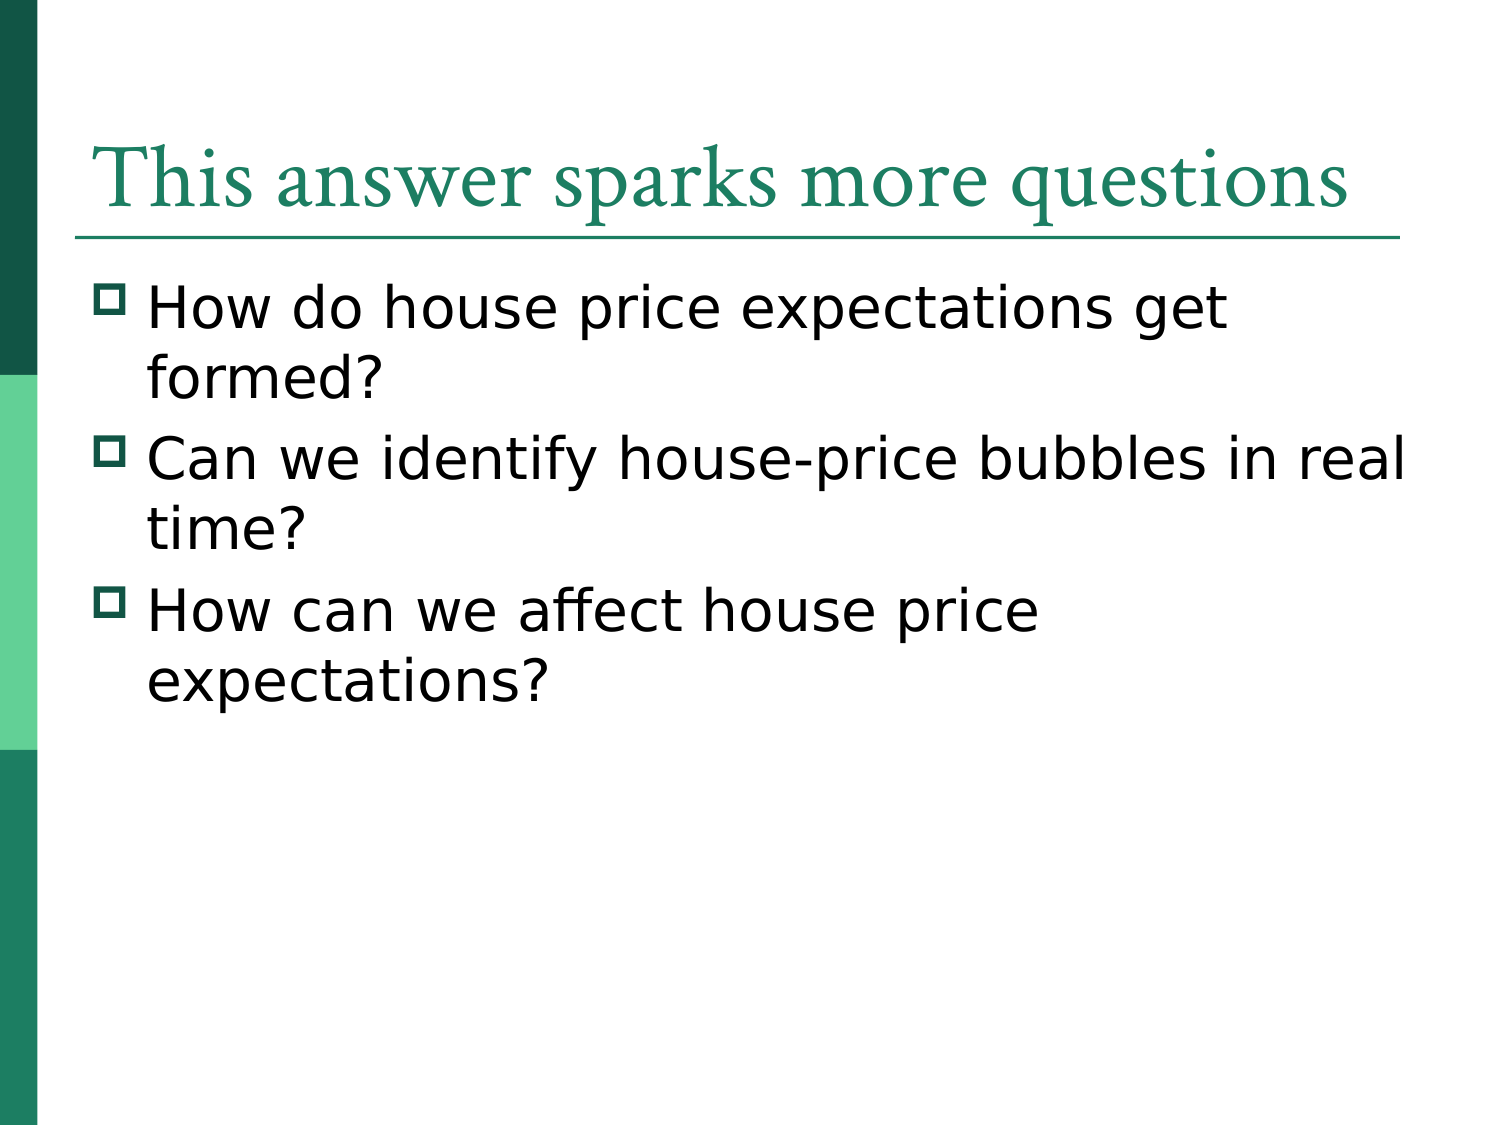

# This answer sparks more questions
How do house price expectations get formed?
Can we identify house-price bubbles in real time?
How can we affect house price expectations?